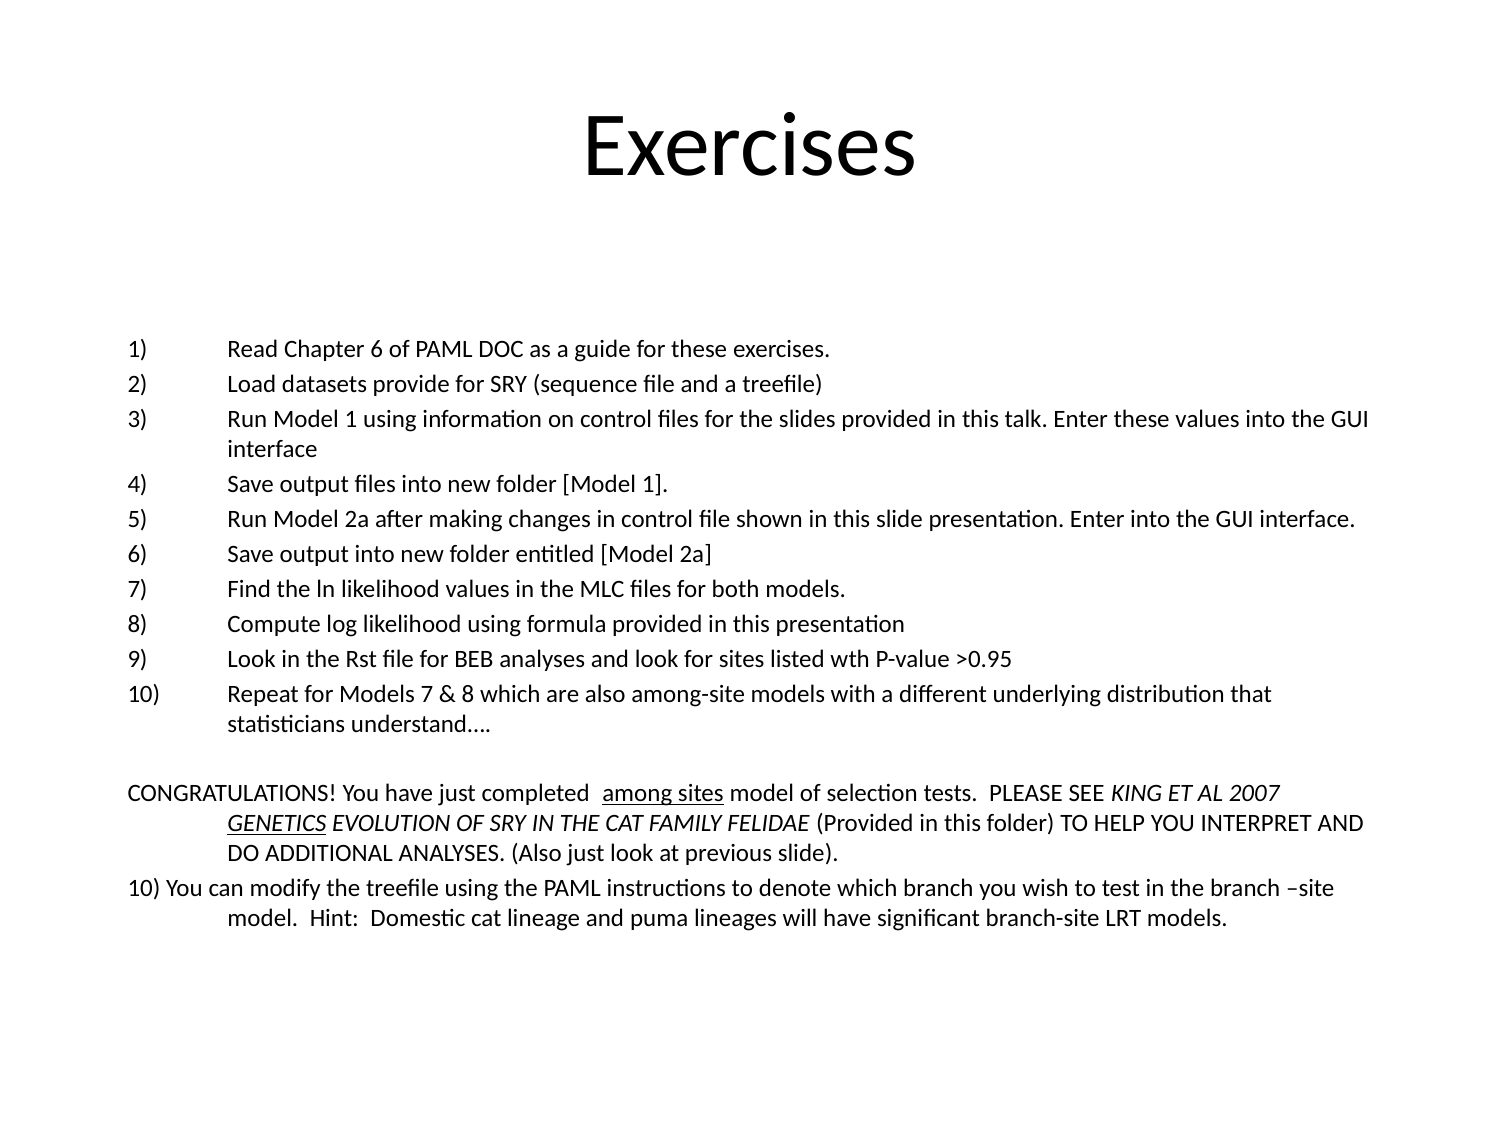

# Exercises
Read Chapter 6 of PAML DOC as a guide for these exercises.
Load datasets provide for SRY (sequence file and a treefile)
Run Model 1 using information on control files for the slides provided in this talk. Enter these values into the GUI interface
Save output files into new folder [Model 1].
Run Model 2a after making changes in control file shown in this slide presentation. Enter into the GUI interface.
Save output into new folder entitled [Model 2a]
Find the ln likelihood values in the MLC files for both models.
Compute log likelihood using formula provided in this presentation
Look in the Rst file for BEB analyses and look for sites listed wth P-value >0.95
Repeat for Models 7 & 8 which are also among-site models with a different underlying distribution that statisticians understand….

CONGRATULATIONS! You have just completed  among sites model of selection tests.  PLEASE SEE KING ET AL 2007 GENETICS EVOLUTION OF SRY IN THE CAT FAMILY FELIDAE (Provided in this folder) TO HELP YOU INTERPRET AND DO ADDITIONAL ANALYSES. (Also just look at previous slide).
10) You can modify the treefile using the PAML instructions to denote which branch you wish to test in the branch –site model.  Hint:  Domestic cat lineage and puma lineages will have significant branch-site LRT models.